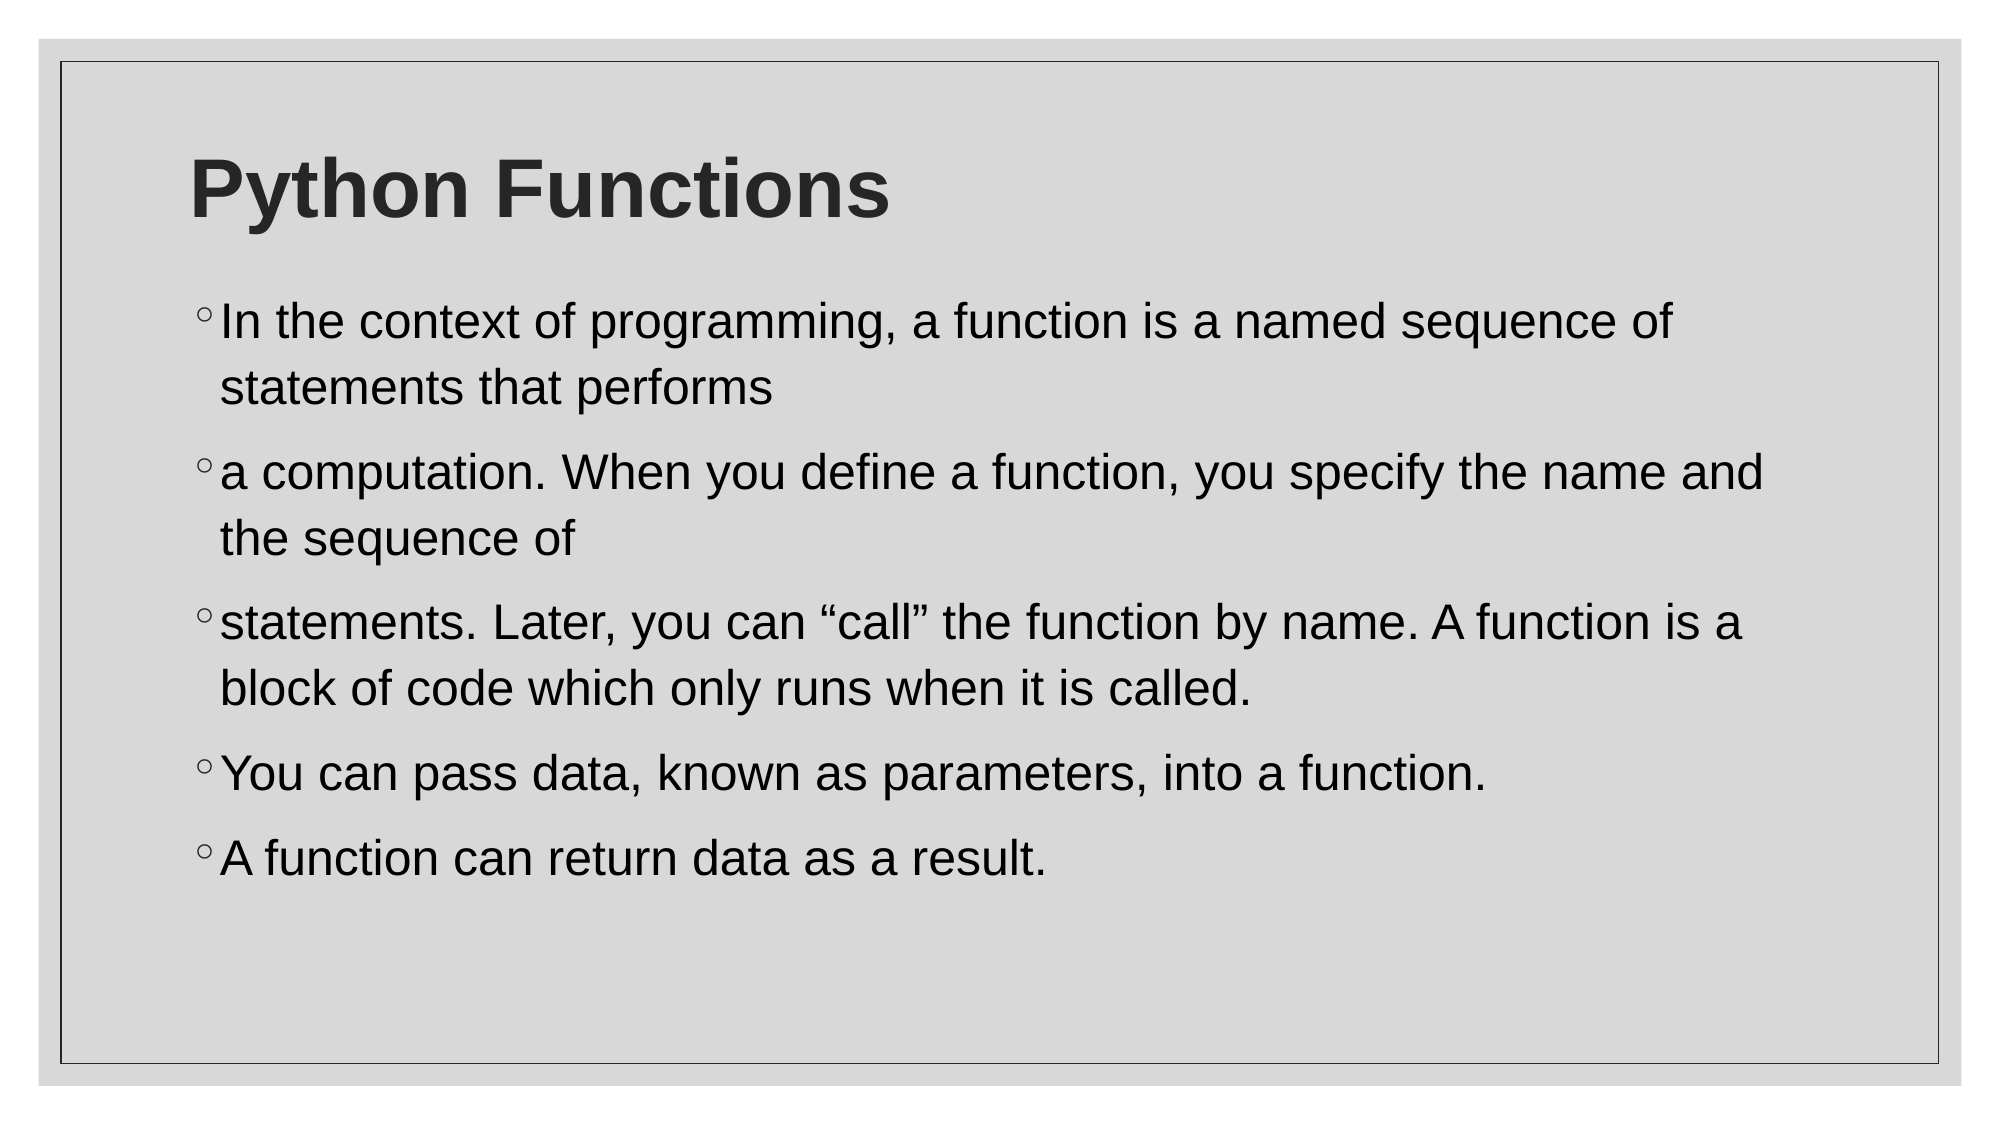

# Python Functions
In the context of programming, a function is a named sequence of statements that performs
a computation. When you define a function, you specify the name and the sequence of
statements. Later, you can “call” the function by name. A function is a block of code which only runs when it is called.
You can pass data, known as parameters, into a function.
A function can return data as a result.